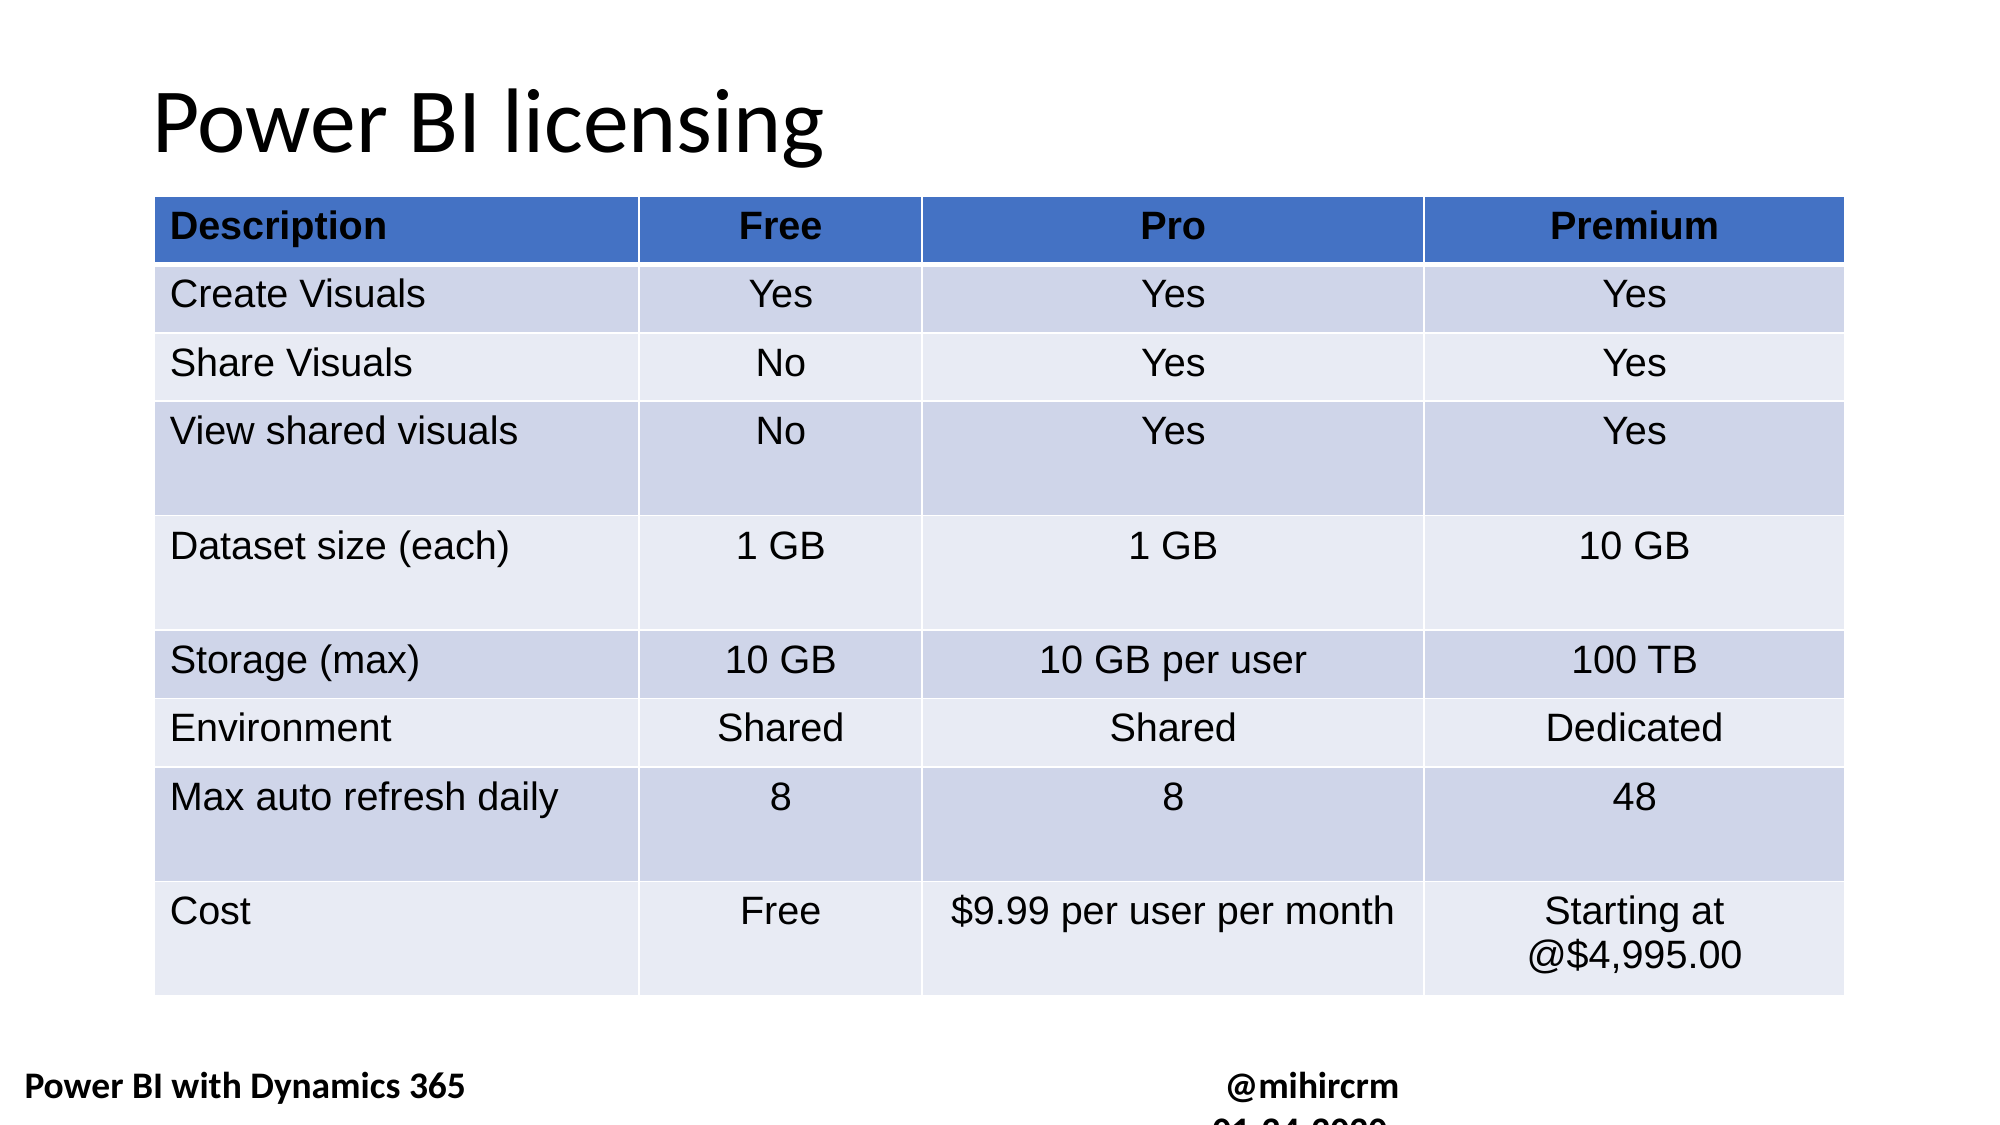

Power BI licensing
| Description | Free | Pro | Premium |
| --- | --- | --- | --- |
| Create Visuals | Yes | Yes | Yes |
| Share Visuals | No | Yes | Yes |
| View shared visuals | No | Yes | Yes |
| Dataset size (each) | 1 GB | 1 GB | 10 GB |
| Storage (max) | 10 GB | 10 GB per user | 100 TB |
| Environment | Shared | Shared | Dedicated |
| Max auto refresh daily | 8 | 8 | 48 |
| Cost | Free | $9.99 per user per month | Starting at @$4,995.00 |
Power BI with Dynamics 365						@mihircrm								01-24-2020